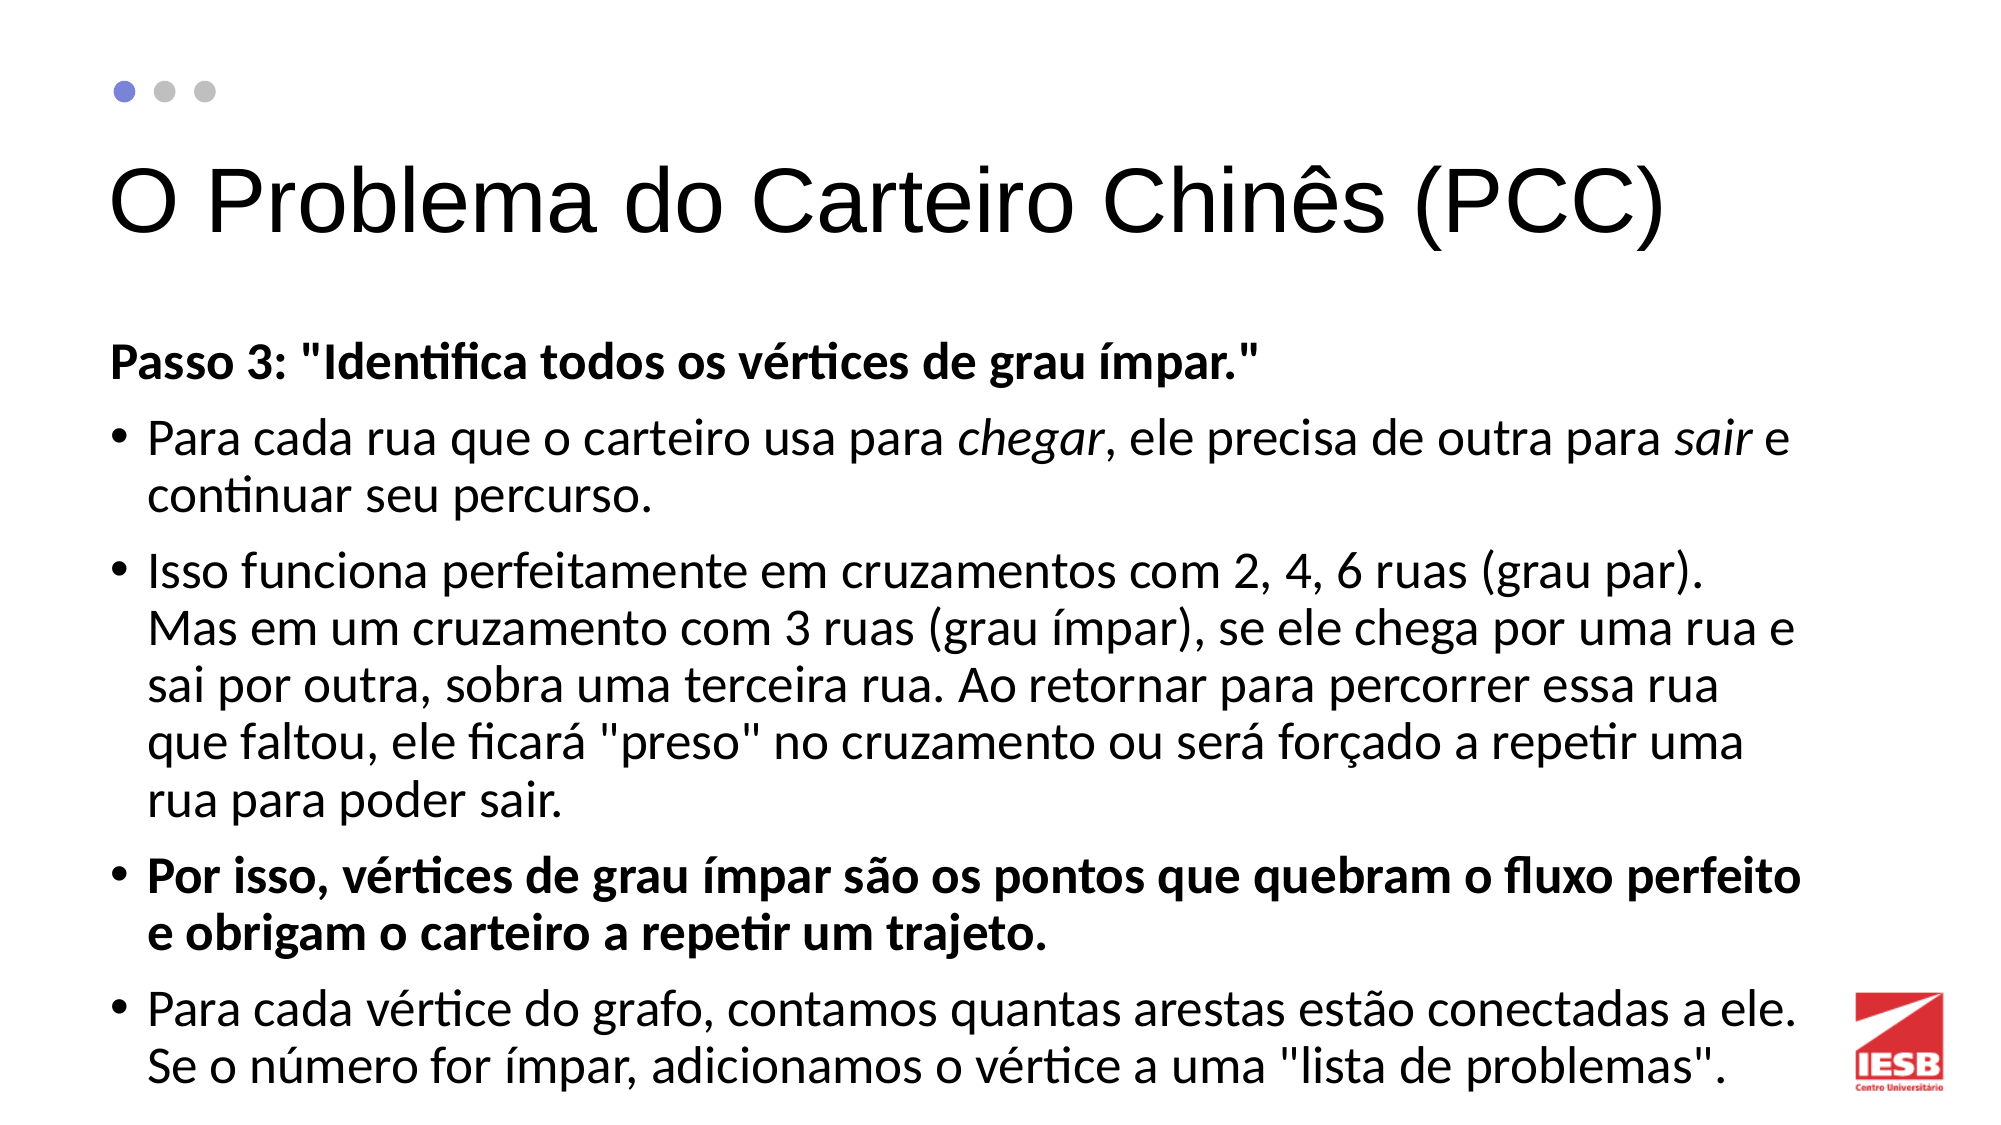

# O Problema do Carteiro Chinês (PCC)
Passo 3: "Identifica todos os vértices de grau ímpar."
Para cada rua que o carteiro usa para chegar, ele precisa de outra para sair e continuar seu percurso.
Isso funciona perfeitamente em cruzamentos com 2, 4, 6 ruas (grau par). Mas em um cruzamento com 3 ruas (grau ímpar), se ele chega por uma rua e sai por outra, sobra uma terceira rua. Ao retornar para percorrer essa rua que faltou, ele ficará "preso" no cruzamento ou será forçado a repetir uma rua para poder sair.
Por isso, vértices de grau ímpar são os pontos que quebram o fluxo perfeito e obrigam o carteiro a repetir um trajeto.
Para cada vértice do grafo, contamos quantas arestas estão conectadas a ele. Se o número for ímpar, adicionamos o vértice a uma "lista de problemas".